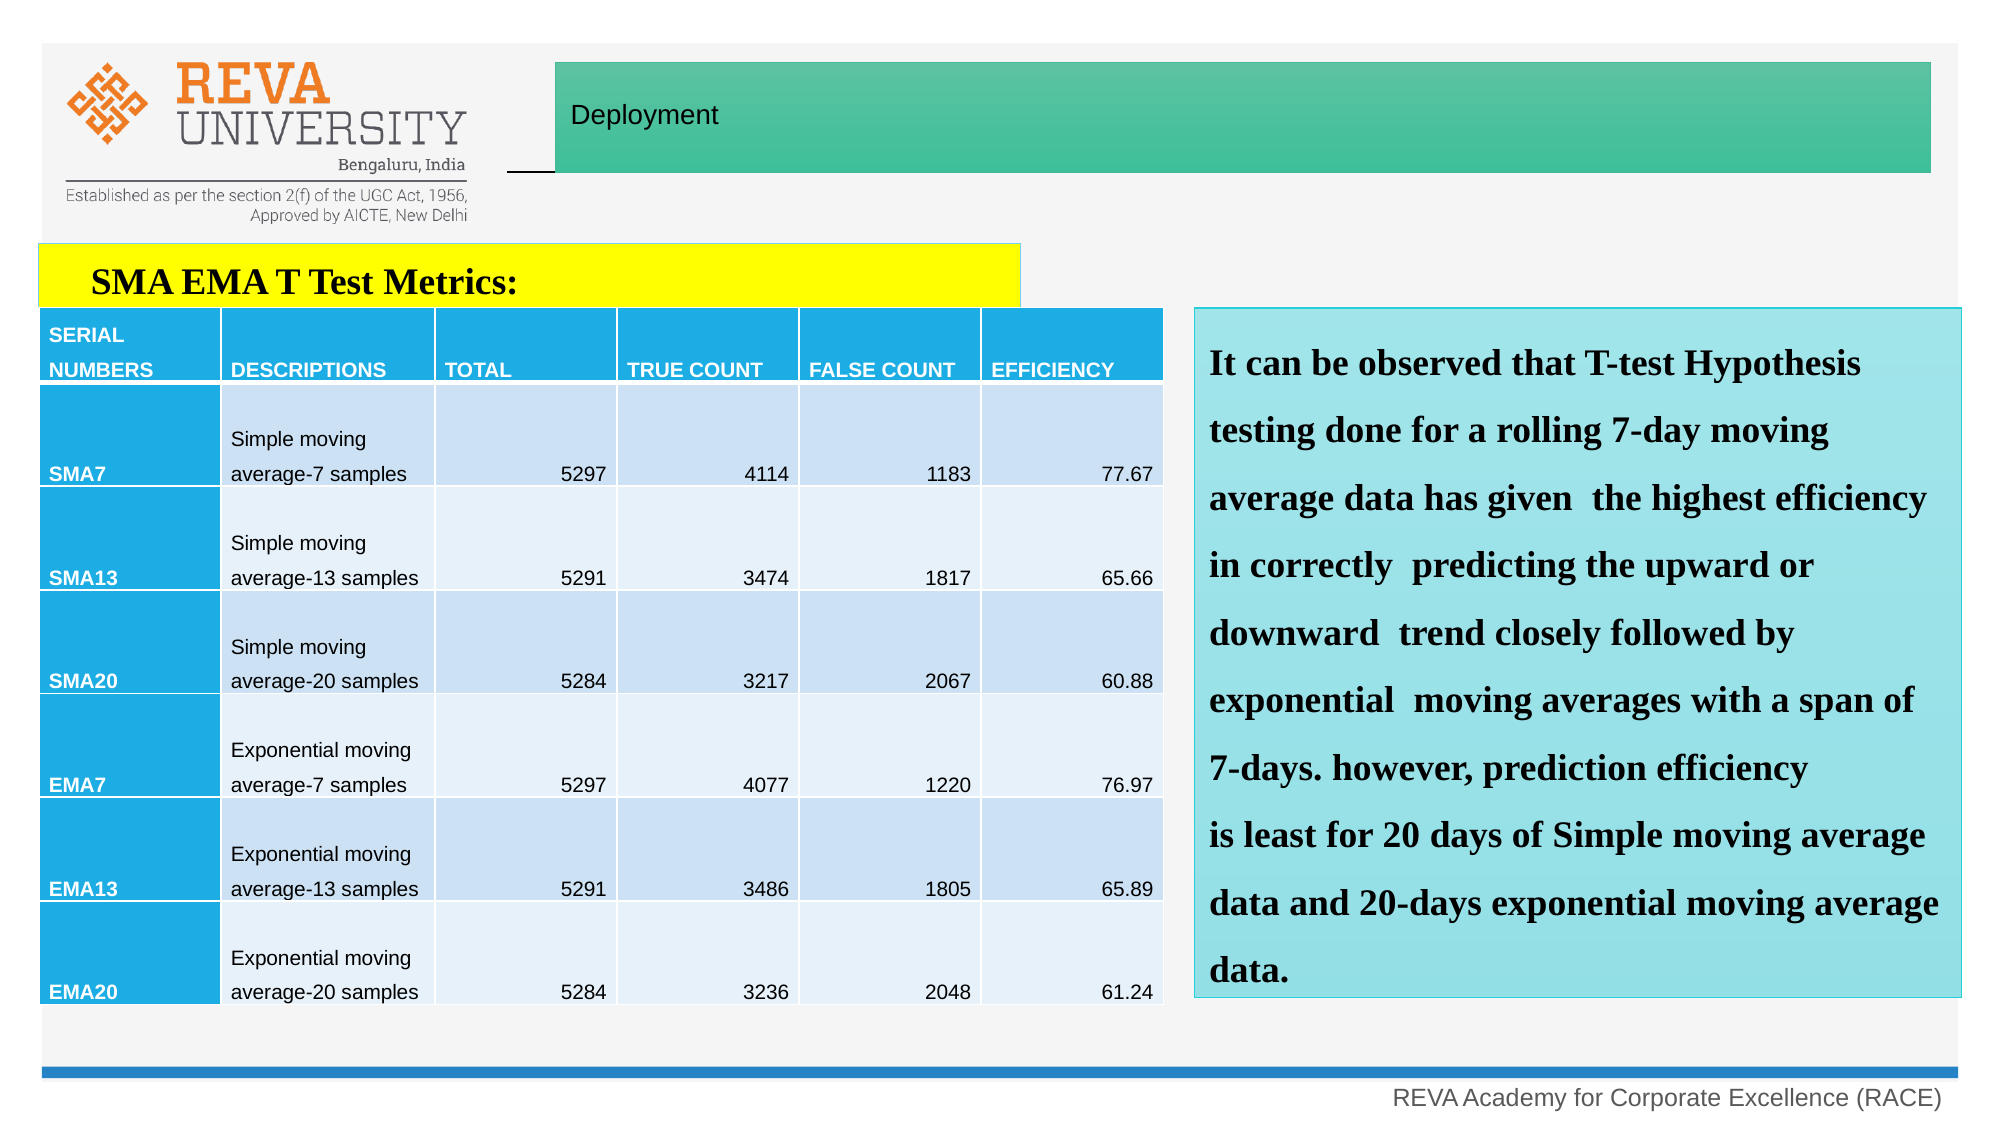

# Deployment
SMA EMA T Test Metrics:
| SERIAL NUMBERS | DESCRIPTIONS | TOTAL | TRUE COUNT | FALSE COUNT | EFFICIENCY |
| --- | --- | --- | --- | --- | --- |
| SMA7 | Simple moving average-7 samples | 5297 | 4114 | 1183 | 77.67 |
| SMA13 | Simple moving average-13 samples | 5291 | 3474 | 1817 | 65.66 |
| SMA20 | Simple moving average-20 samples | 5284 | 3217 | 2067 | 60.88 |
| EMA7 | Exponential moving average-7 samples | 5297 | 4077 | 1220 | 76.97 |
| EMA13 | Exponential moving average-13 samples | 5291 | 3486 | 1805 | 65.89 |
| EMA20 | Exponential moving average-20 samples | 5284 | 3236 | 2048 | 61.24 |
It can be observed that T-test Hypothesis testing done for a rolling 7-day moving average data has given  the highest efficiency in correctly  predicting the upward or downward  trend closely followed by exponential  moving averages with a span of
7-days. however, prediction efficiency
is least for 20 days of Simple moving average data and 20-days exponential moving average data.